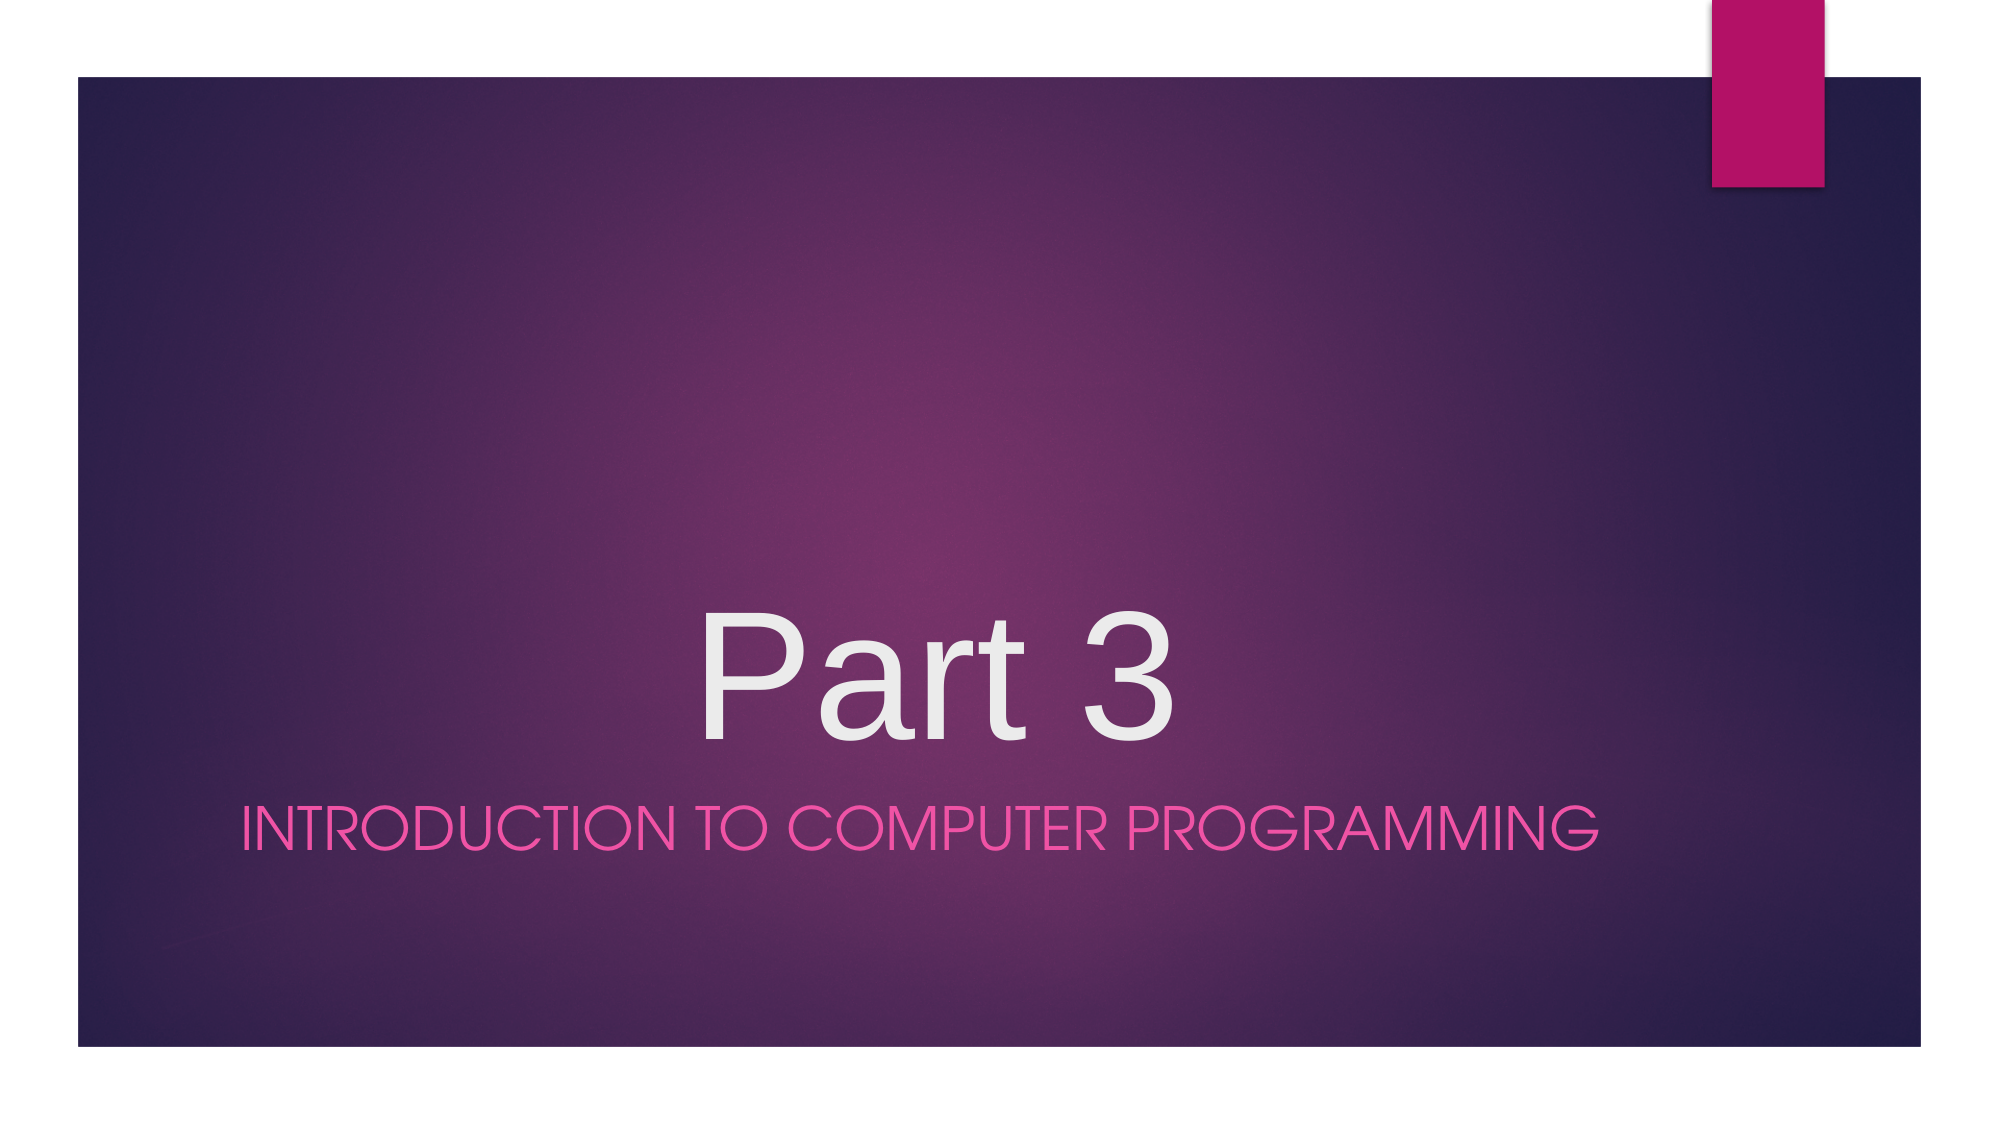

# Part 3
Introduction To Computer Programming